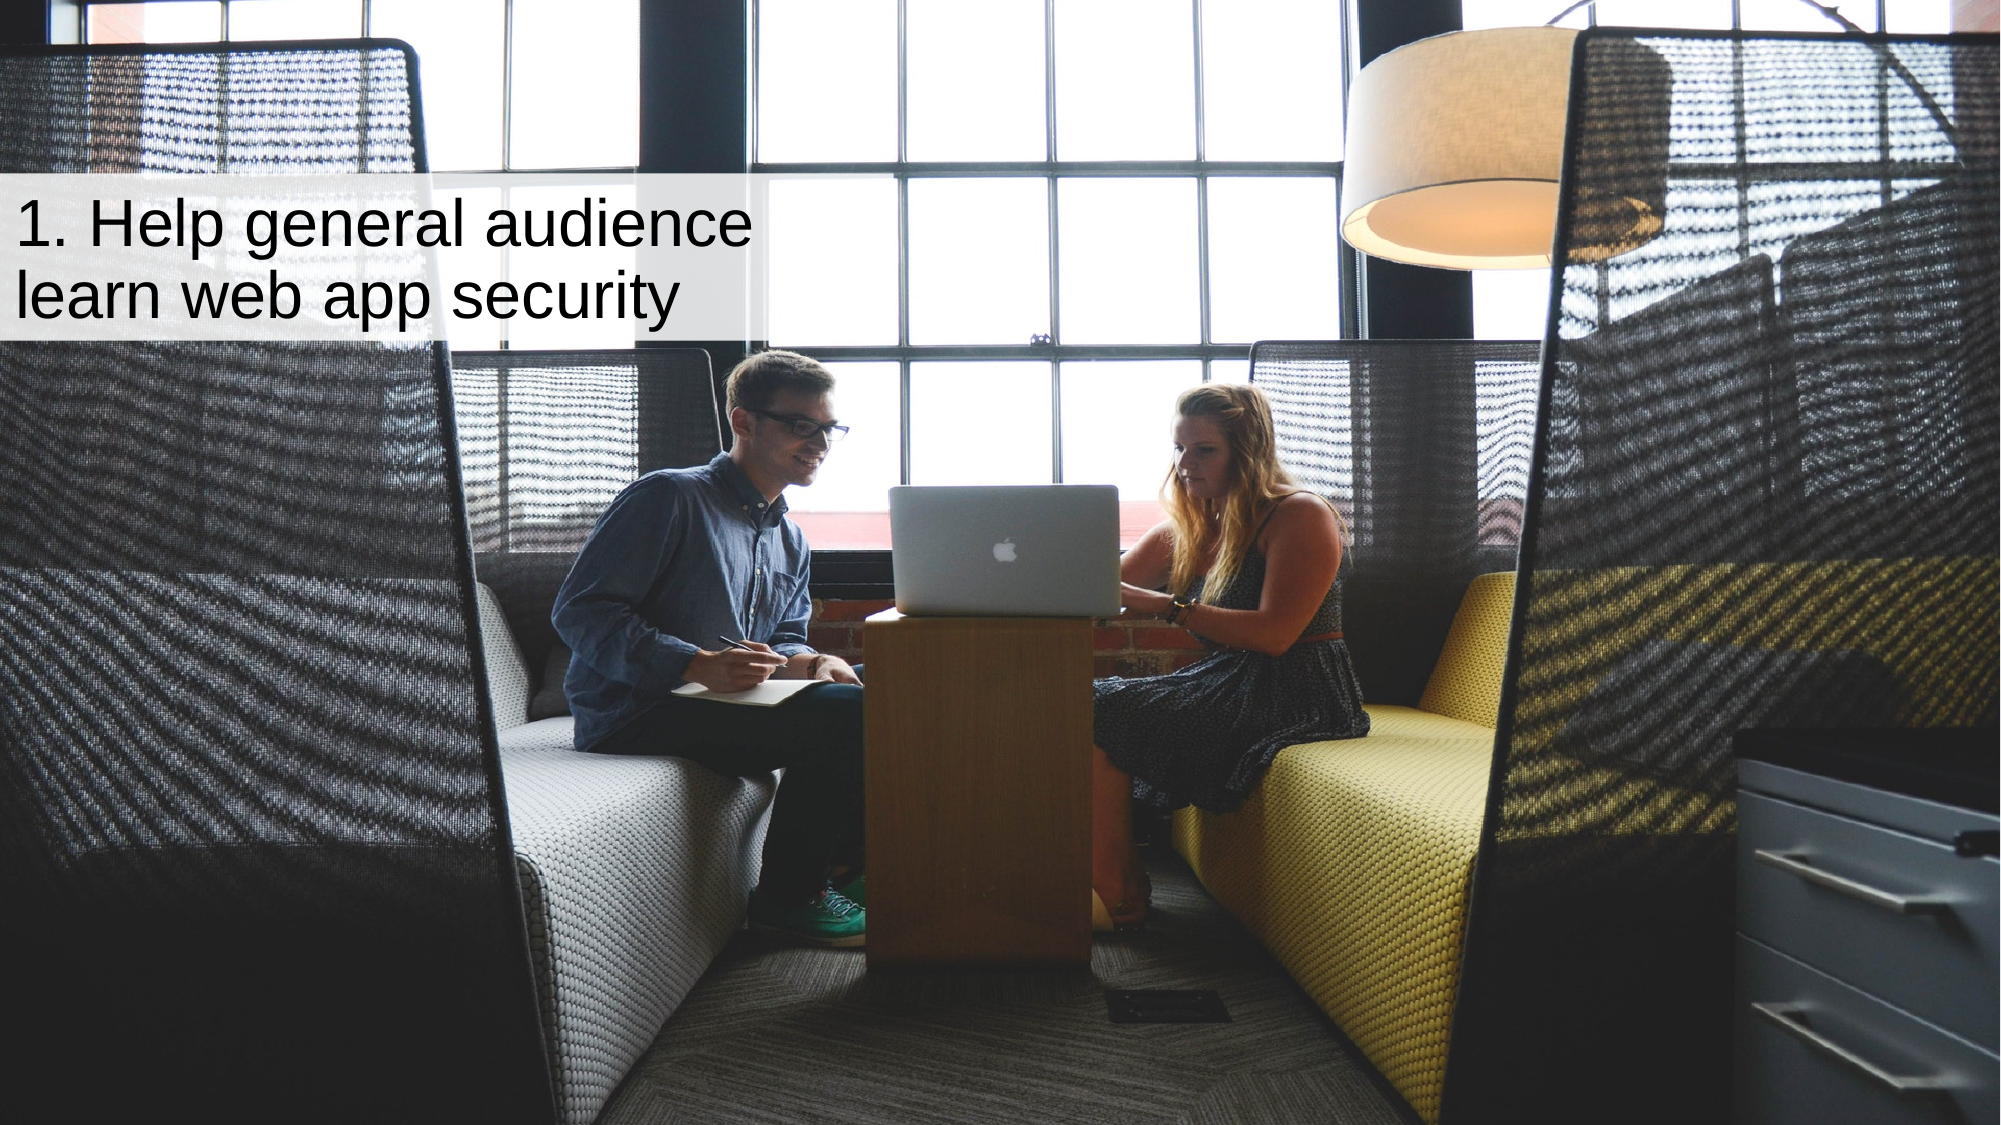

# 1. Help general audience learn web app security